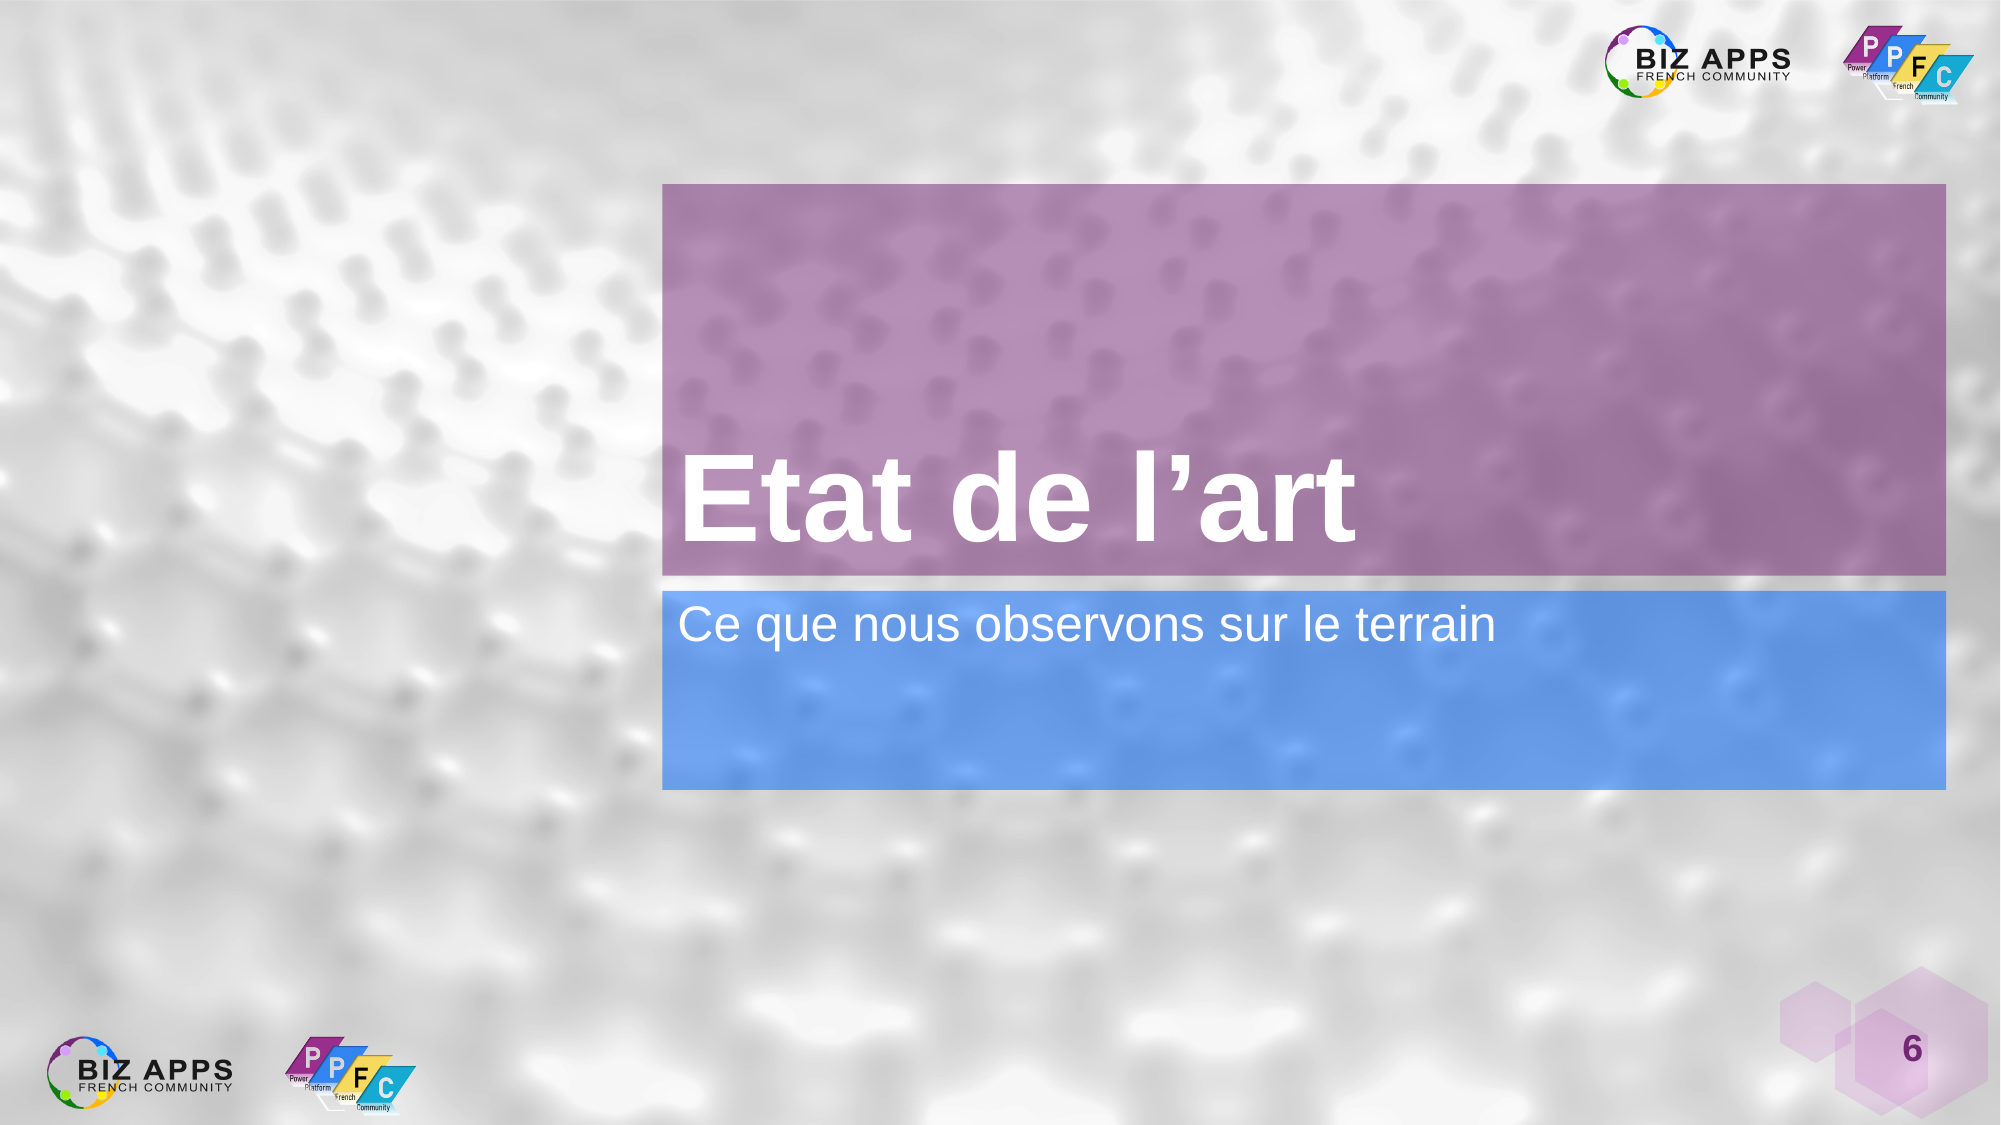

# Etat de l’art
Ce que nous observons sur le terrain
6